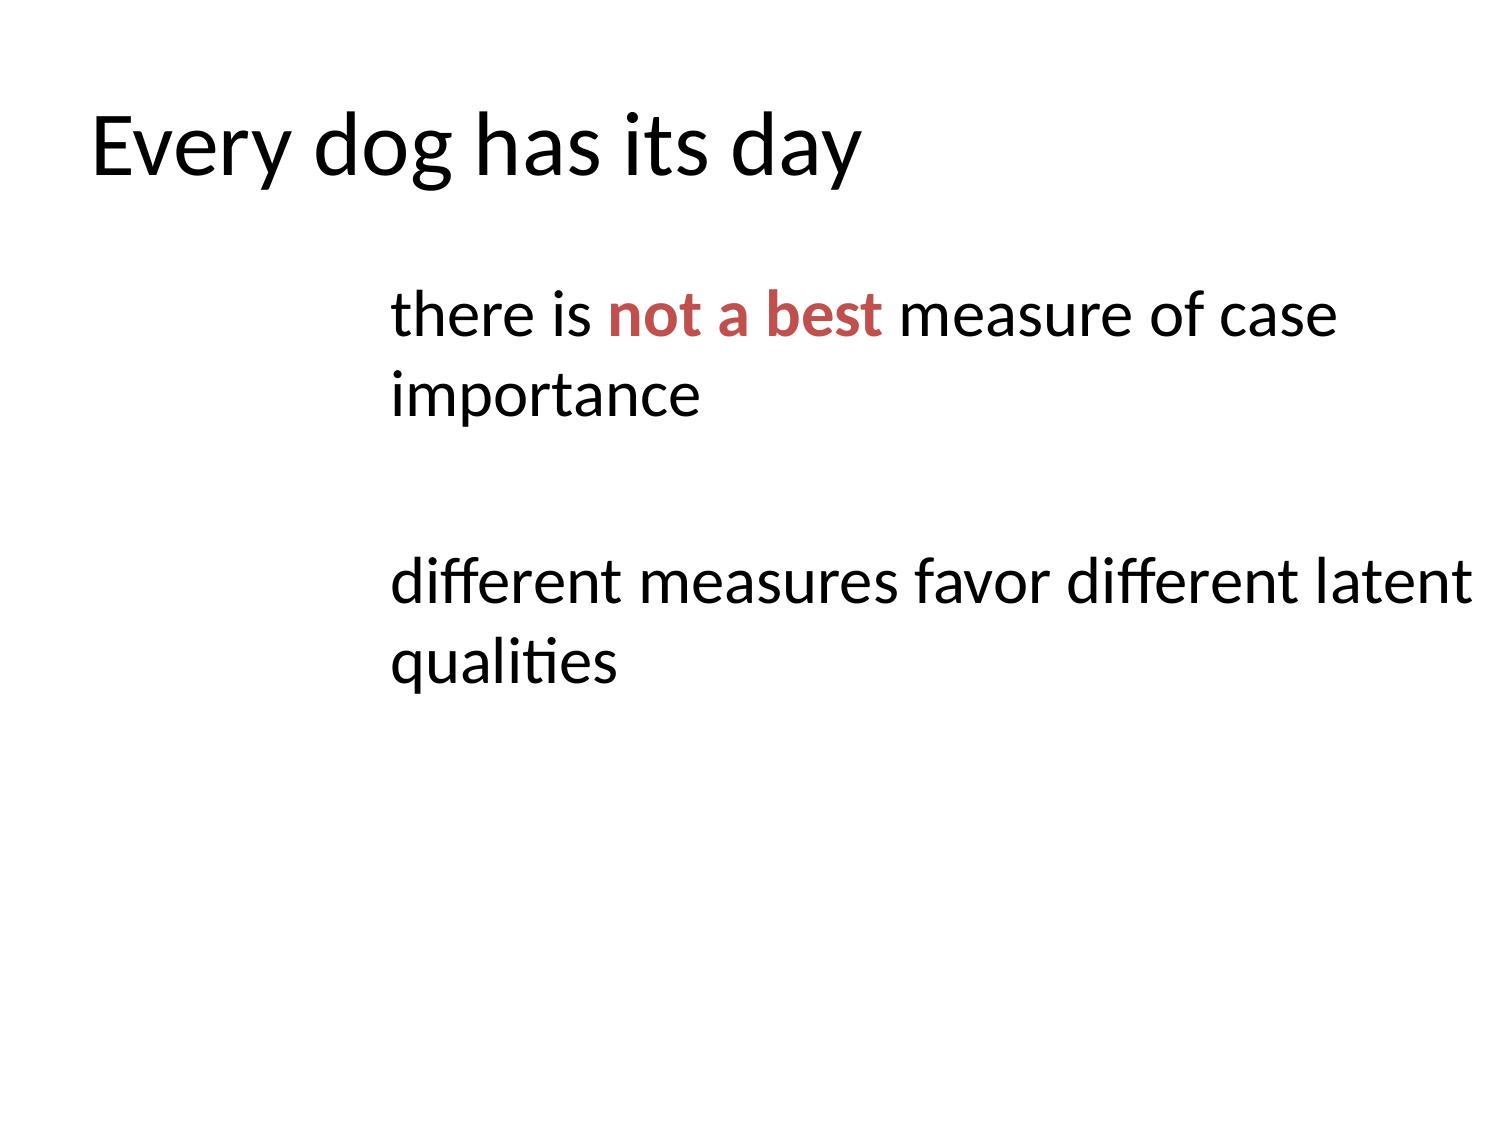

# Every dog has its day
there is not a best measure of case importance

different measures favor different latent qualities